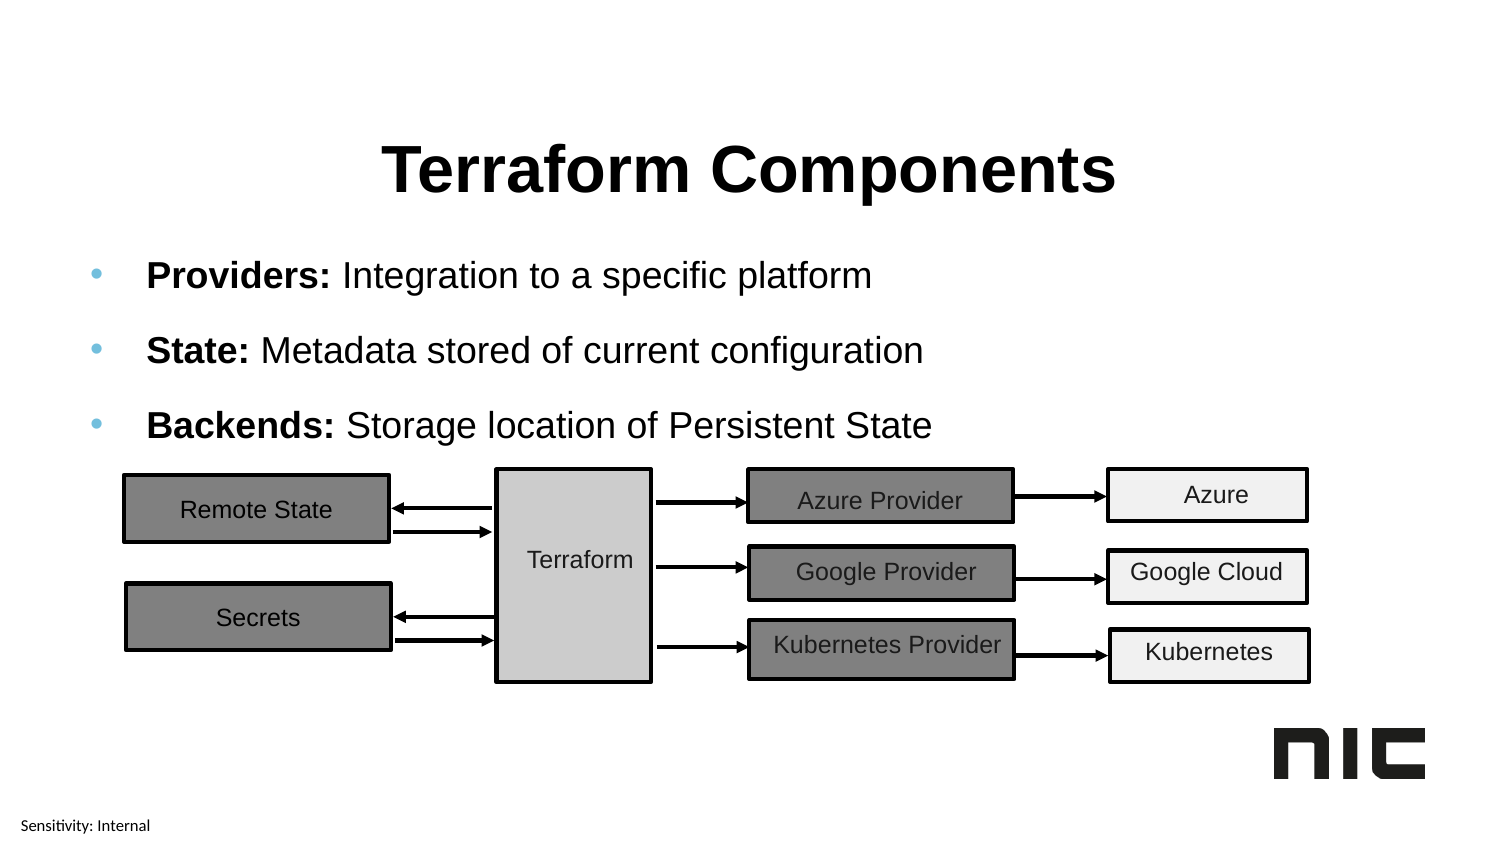

# Terraform Components
Providers: Integration to a specific platform
State: Metadata stored of current configuration
Backends: Storage location of Persistent State

Remote State
Azure
Azure Provider
Terraform

Google Provider
Google Cloud
Secrets

Kubernetes Provider

Kubernetes